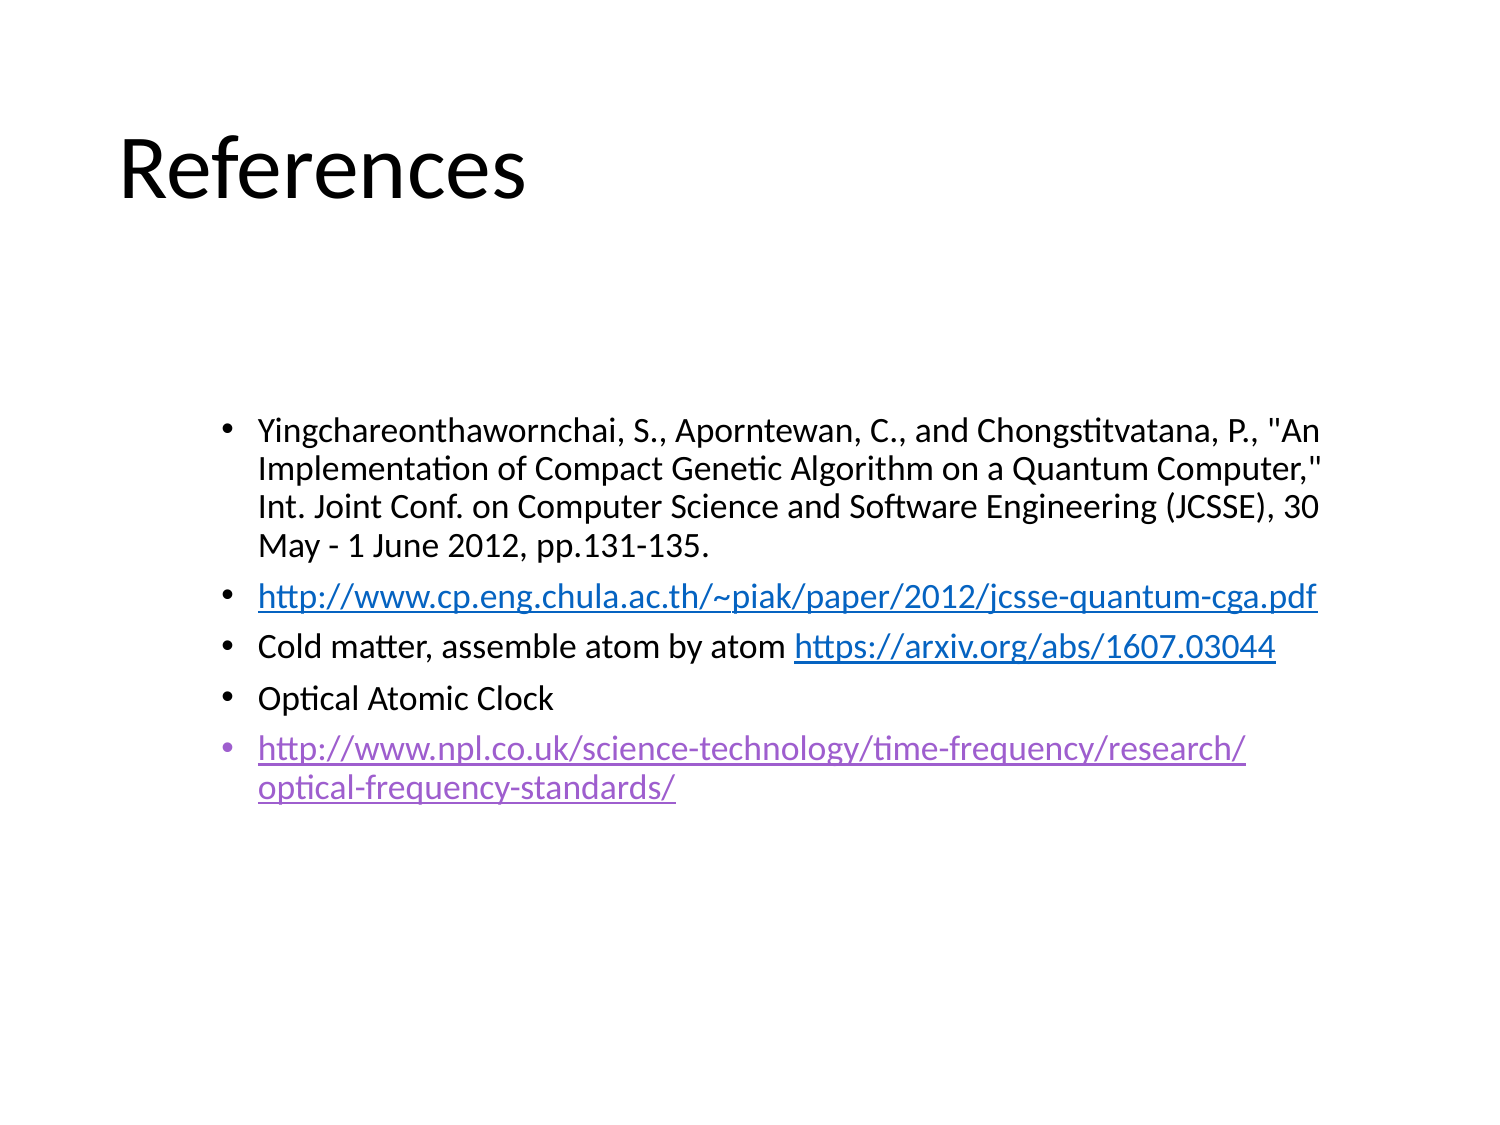

# References
Yingchareonthawornchai, S., Aporntewan, C., and Chongstitvatana, P., "An Implementation of Compact Genetic Algorithm on a Quantum Computer," Int. Joint Conf. on Computer Science and Software Engineering (JCSSE), 30 May - 1 June 2012, pp.131-135.
http://www.cp.eng.chula.ac.th/~piak/paper/2012/jcsse-quantum-cga.pdf
Cold matter, assemble atom by atom https://arxiv.org/abs/1607.03044
Optical Atomic Clock
http://www.npl.co.uk/science-technology/time-frequency/research/optical-frequency-standards/